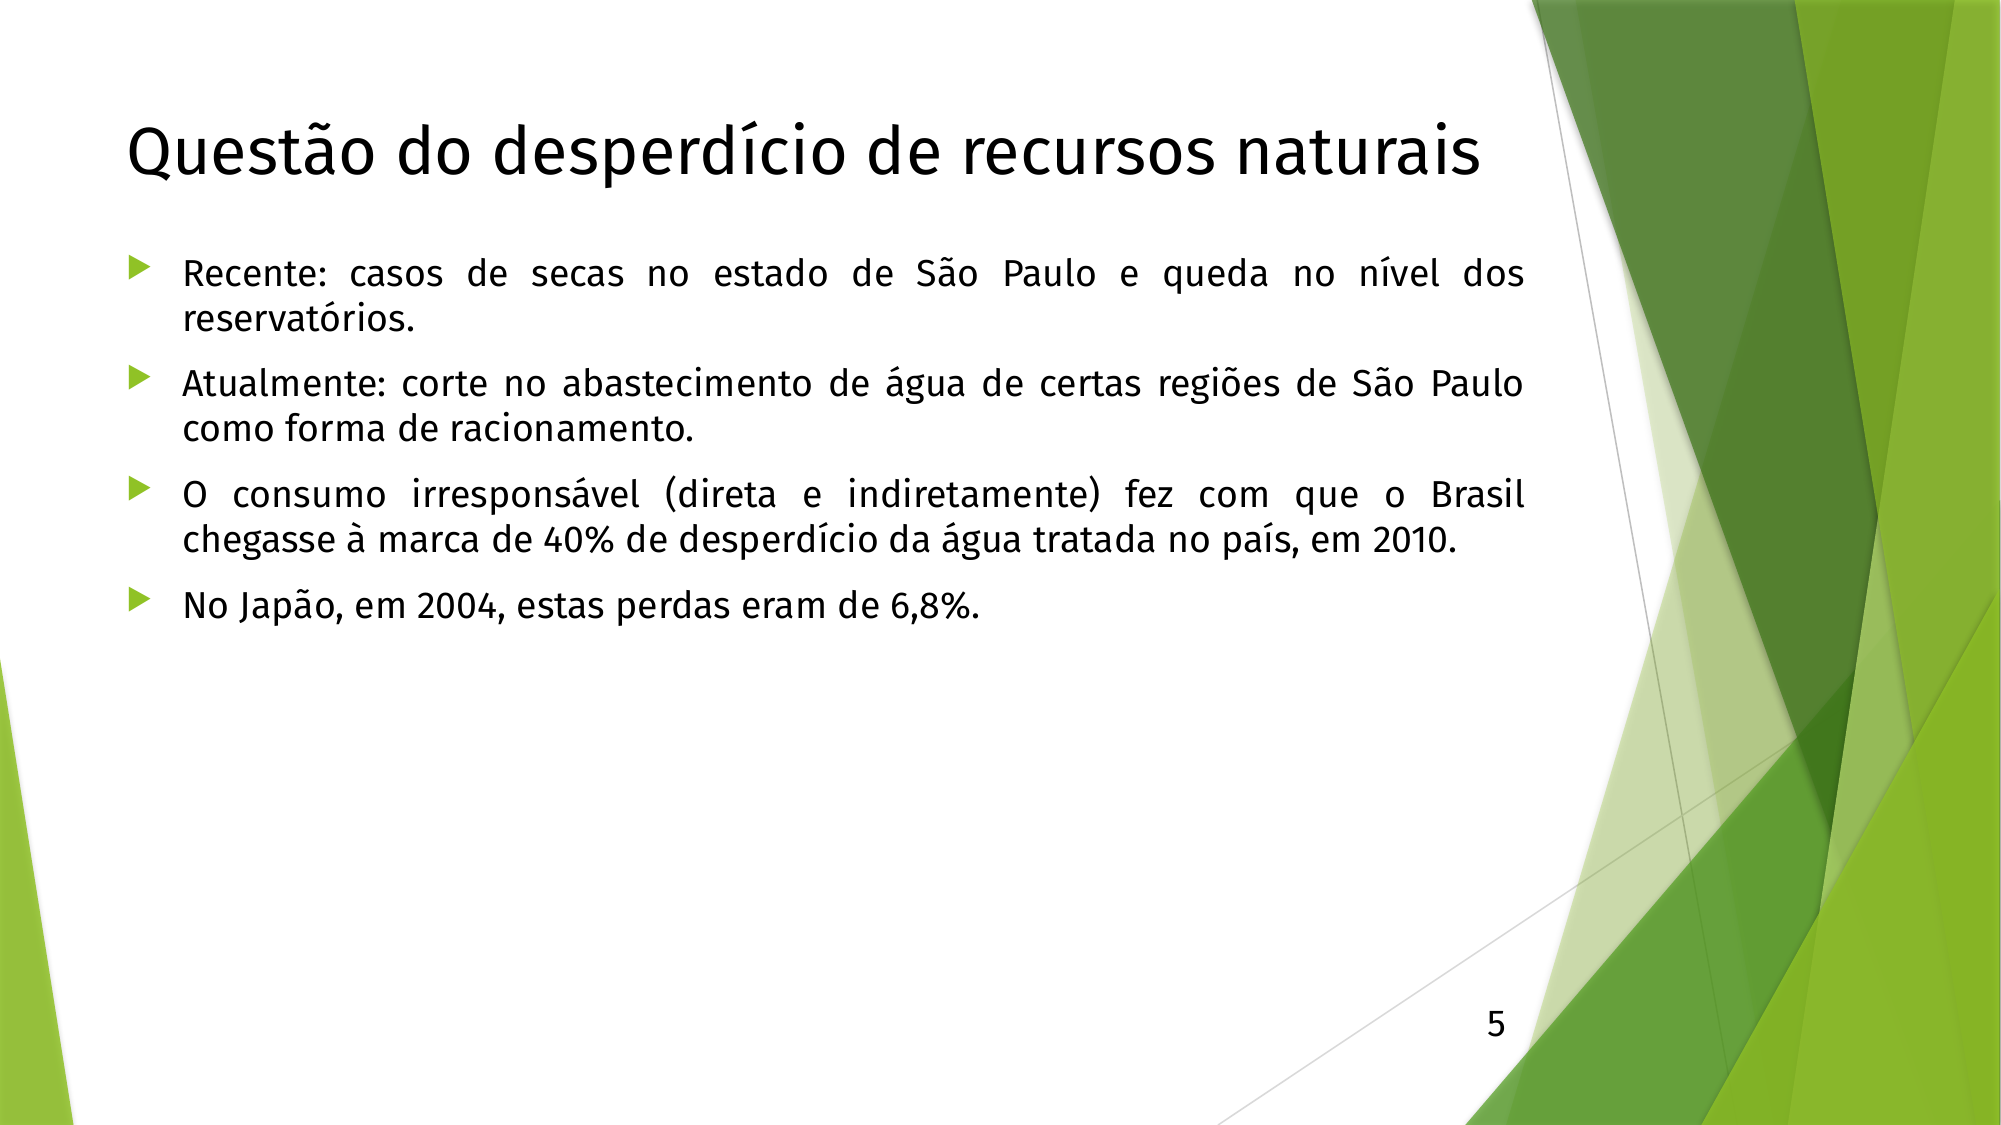

# Questão do desperdício de recursos naturais
Recente: casos de secas no estado de São Paulo e queda no nível dos reservatórios.
Atualmente: corte no abastecimento de água de certas regiões de São Paulo como forma de racionamento.
O consumo irresponsável (direta e indiretamente) fez com que o Brasil chegasse à marca de 40% de desperdício da água tratada no país, em 2010.
No Japão, em 2004, estas perdas eram de 6,8%.
5